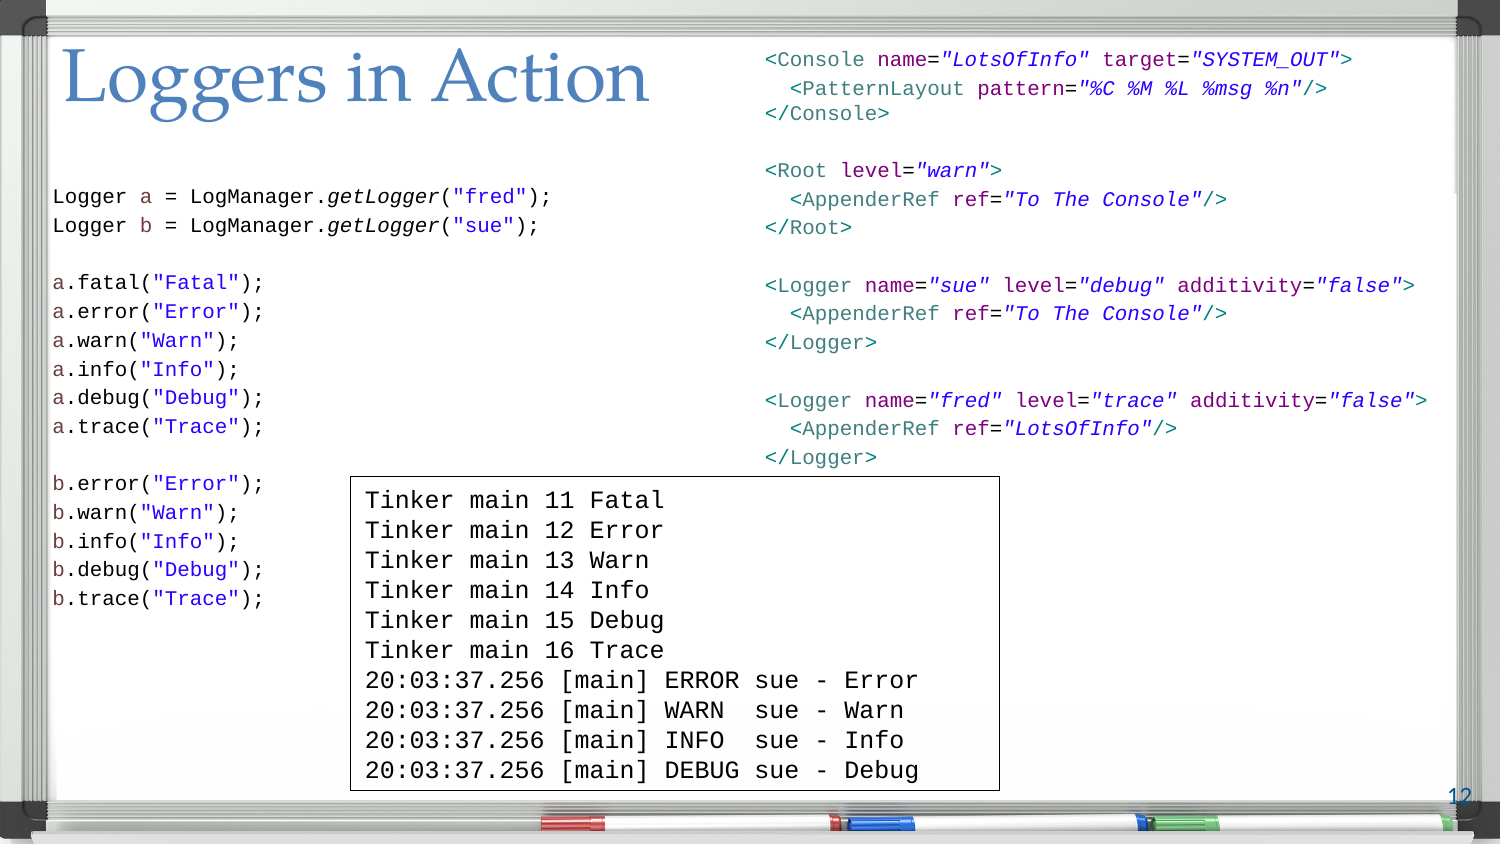

# Loggers in Action
<Console name="LotsOfInfo" target="SYSTEM_OUT">
  <PatternLayout pattern="%C %M %L %msg %n"/>
</Console>

<Root level="warn">
  <AppenderRef ref="To The Console"/>
</Root>

<Logger name="sue" level="debug" additivity="false">
  <AppenderRef ref="To The Console"/>
</Logger>

<Logger name="fred" level="trace" additivity="false">
  <AppenderRef ref="LotsOfInfo"/>
</Logger>
Logger a = LogManager.getLogger("fred");
Logger b = LogManager.getLogger("sue");

a.fatal("Fatal");
a.error("Error");
a.warn("Warn");
a.info("Info");
a.debug("Debug");
a.trace("Trace");

b.error("Error");
b.warn("Warn");
b.info("Info");
b.debug("Debug");
b.trace("Trace");
Tinker main 11 Fatal
Tinker main 12 Error
Tinker main 13 Warn
Tinker main 14 Info
Tinker main 15 Debug
Tinker main 16 Trace
20:03:37.256 [main] ERROR sue - Error
20:03:37.256 [main] WARN  sue - Warn
20:03:37.256 [main] INFO  sue - Info
20:03:37.256 [main] DEBUG sue - Debug
12